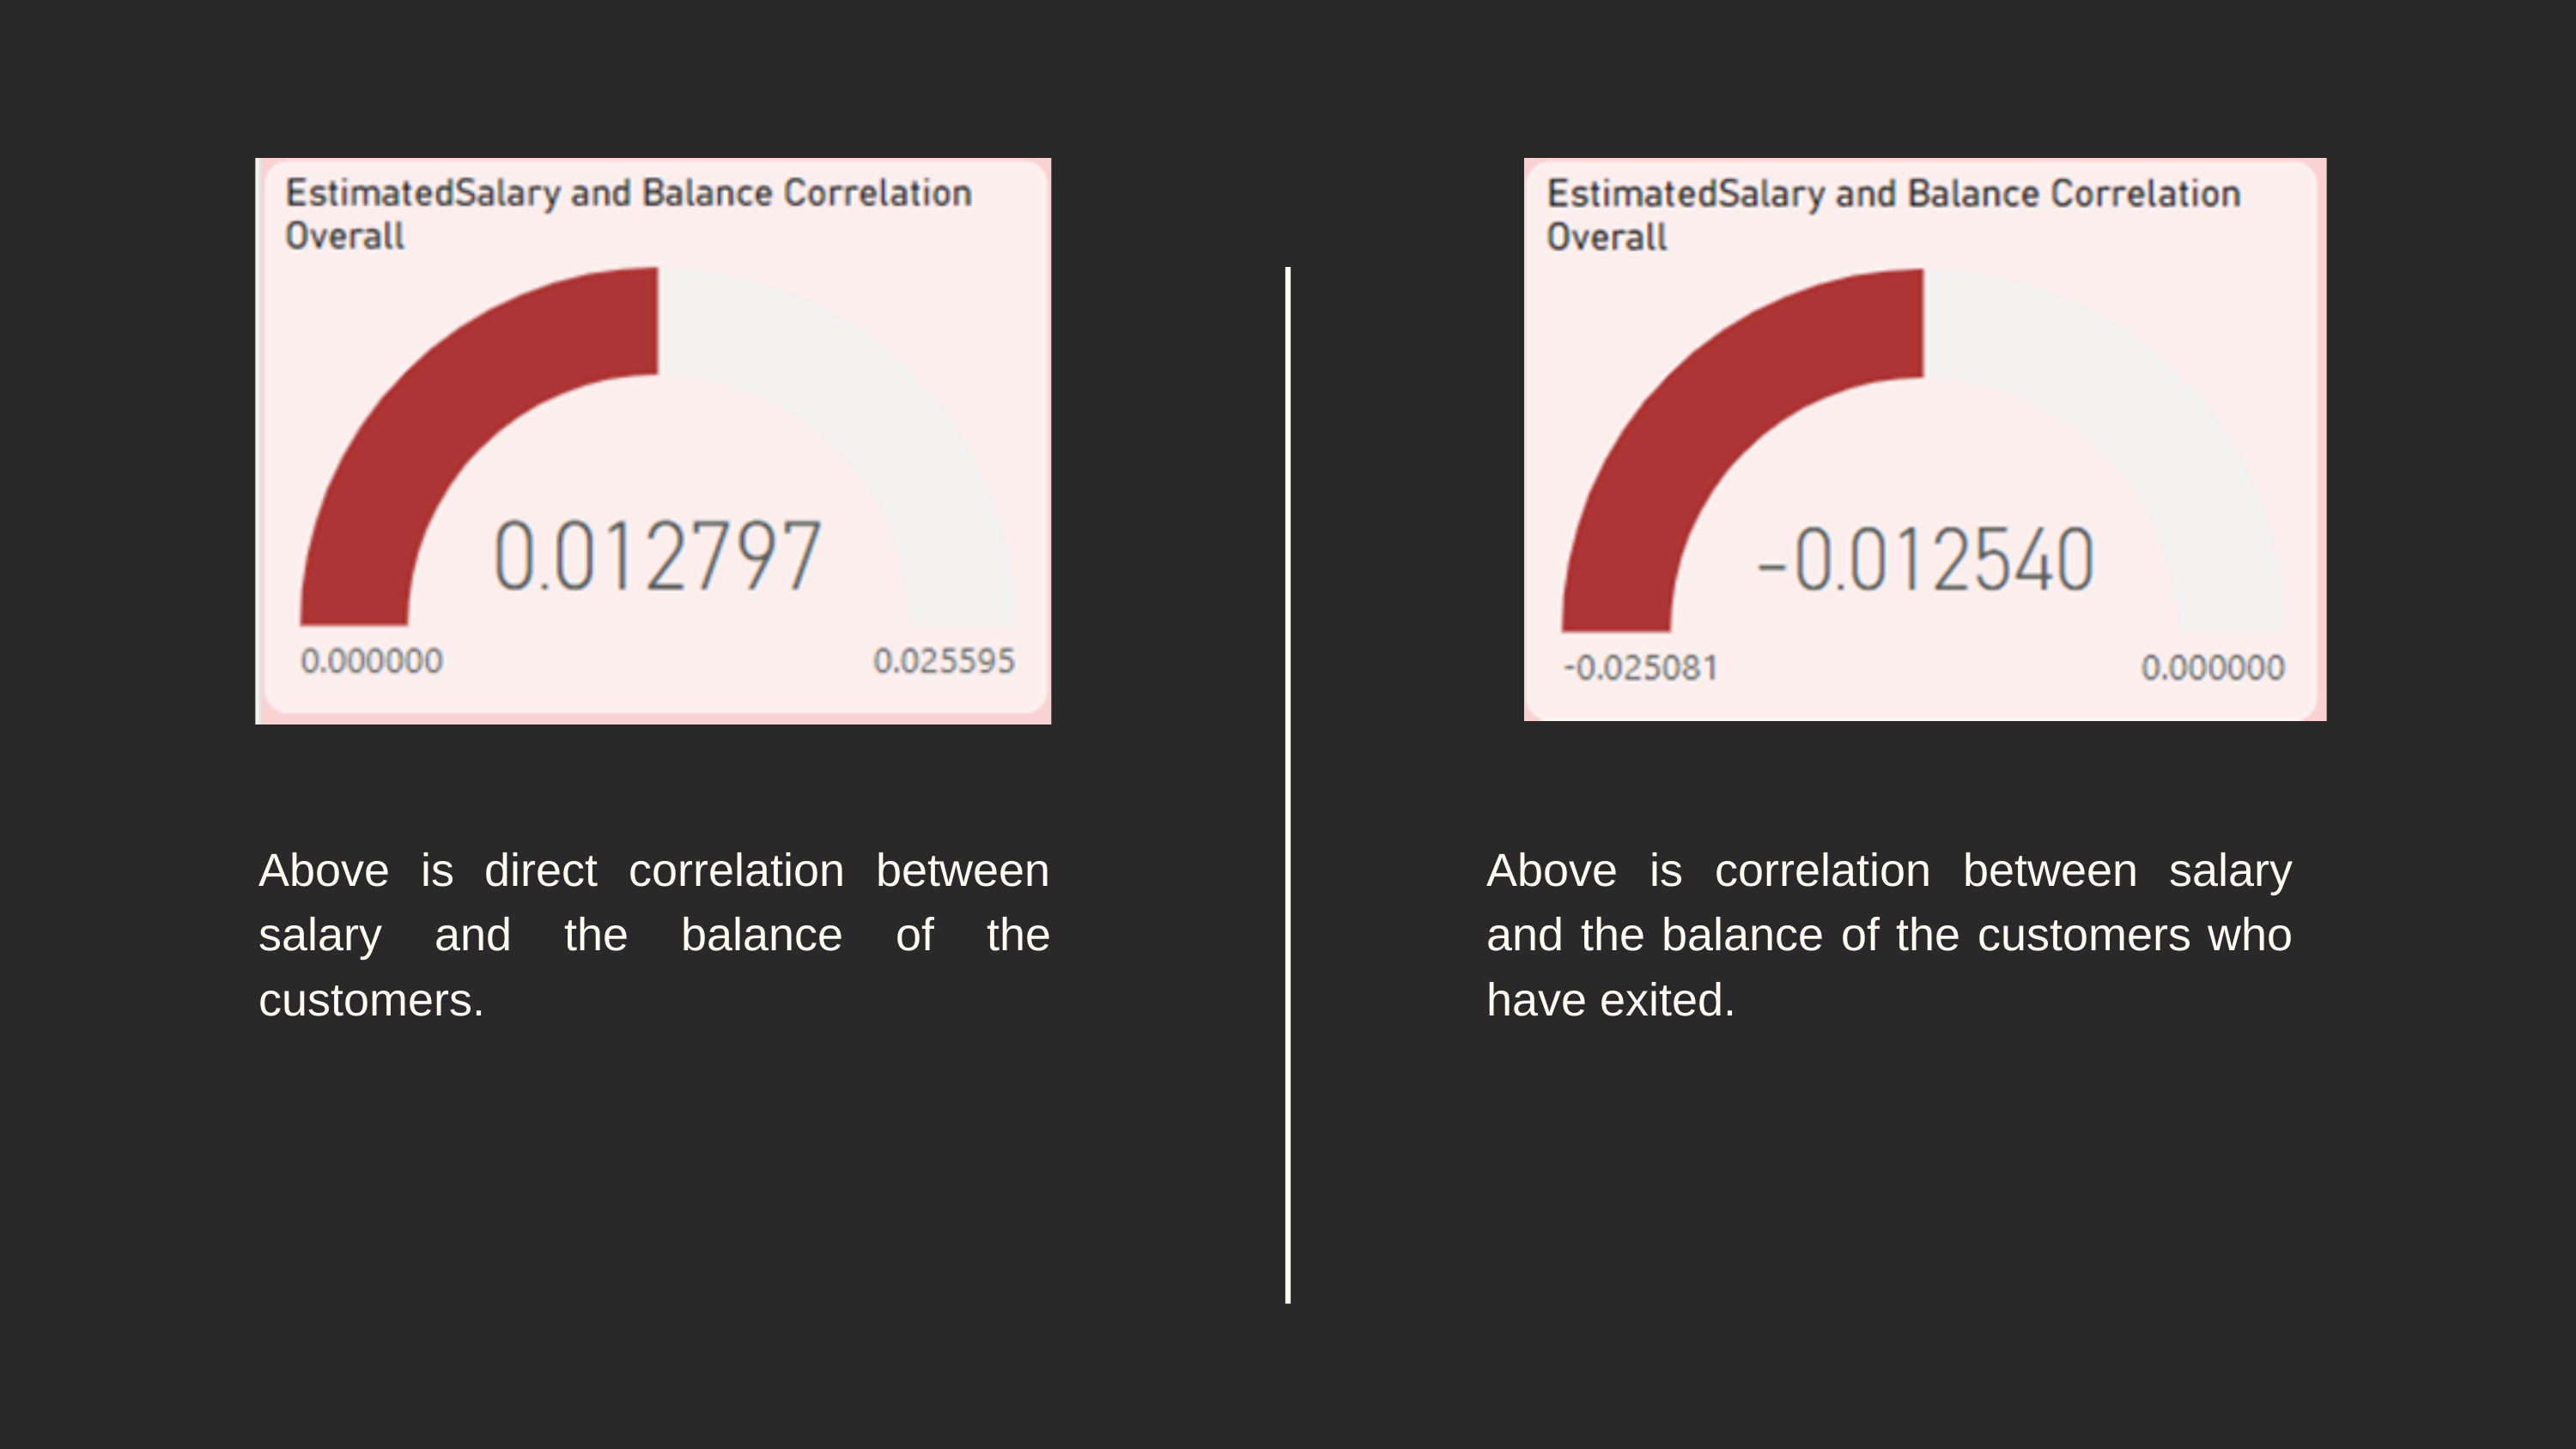

Above is direct correlation between salary and the balance of the customers.
Above is correlation between salary and the balance of the customers who have exited.